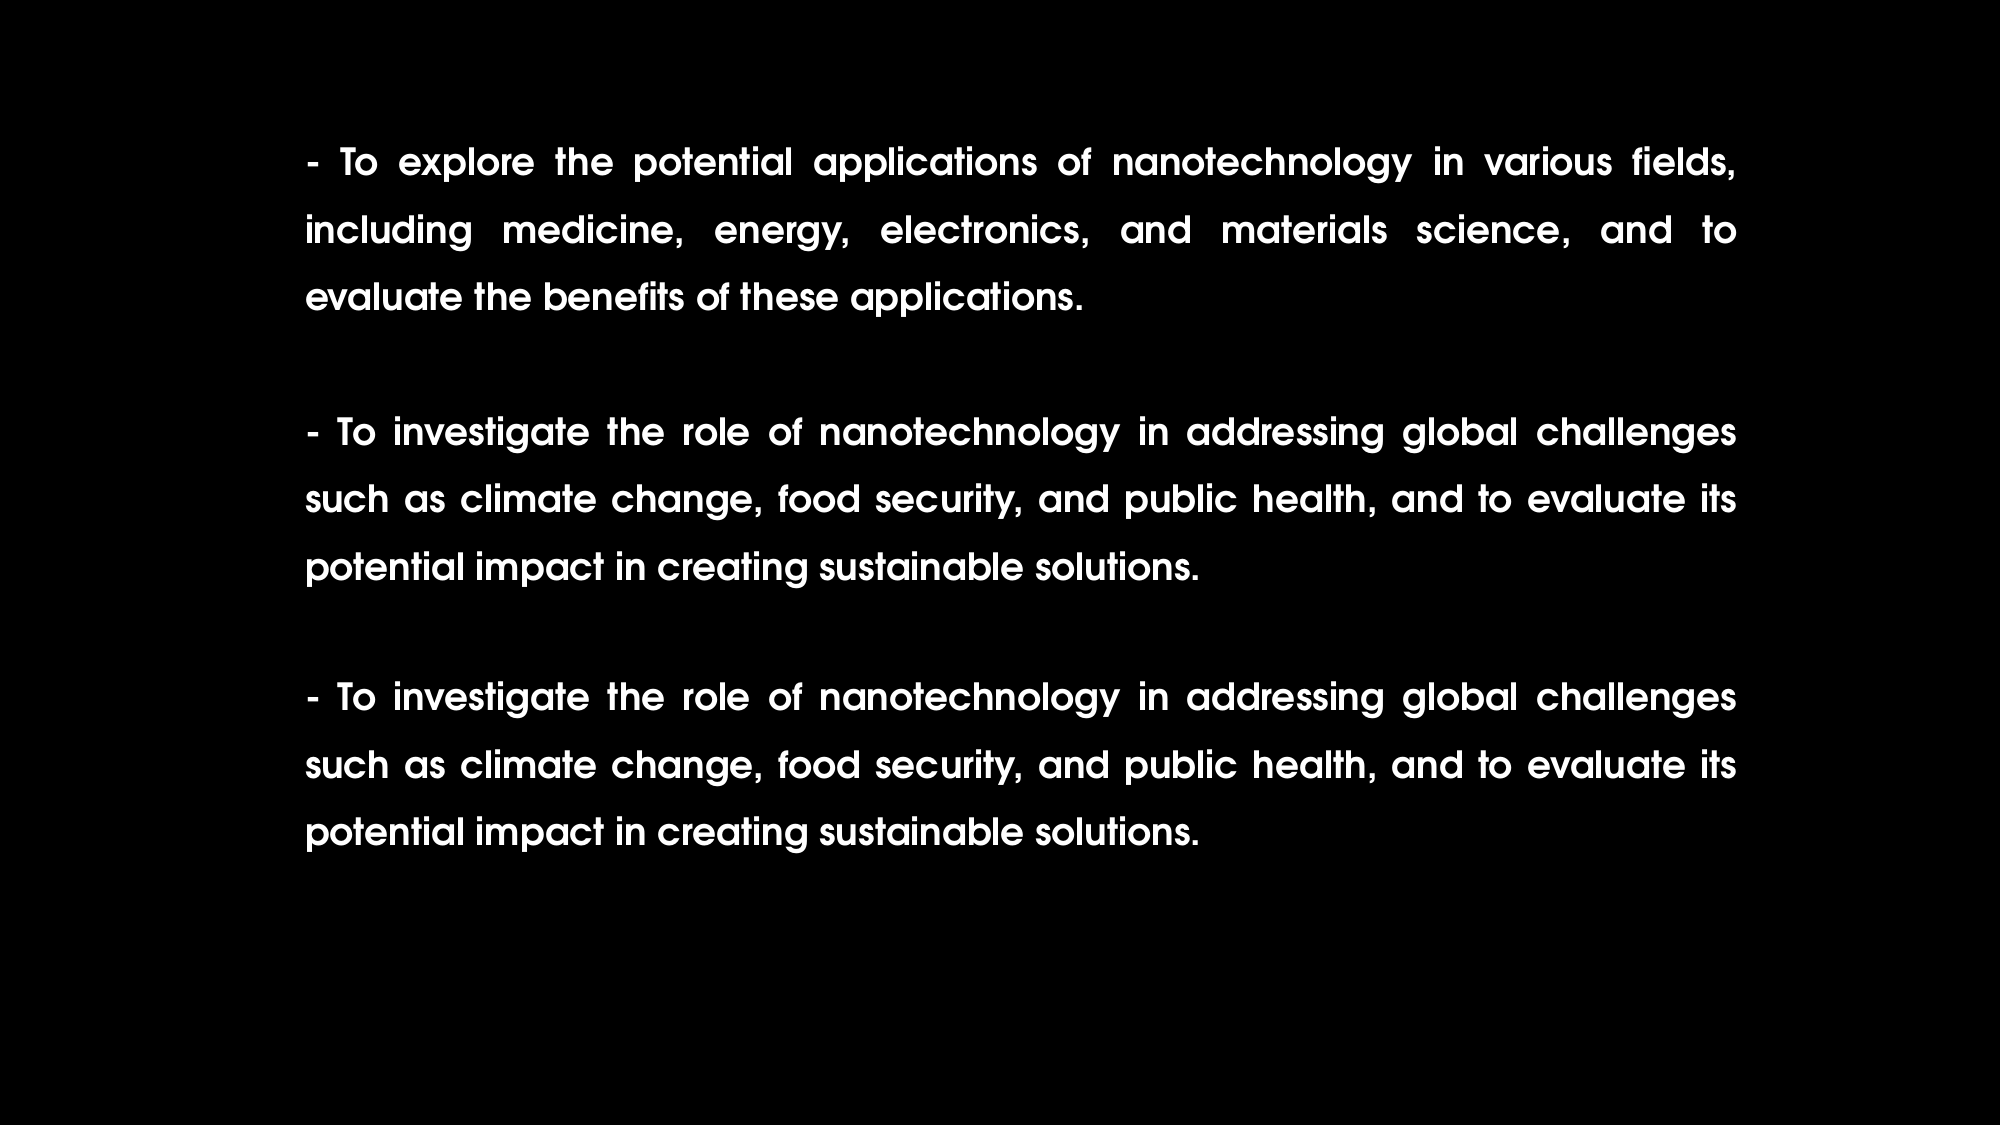

- To explore the potential applications of nanotechnology in various fields, including medicine, energy, electronics, and materials science, and to evaluate the benefits of these applications.
- To investigate the role of nanotechnology in addressing global challenges such as climate change, food security, and public health, and to evaluate its potential impact in creating sustainable solutions.
- To investigate the role of nanotechnology in addressing global challenges such as climate change, food security, and public health, and to evaluate its potential impact in creating sustainable solutions.